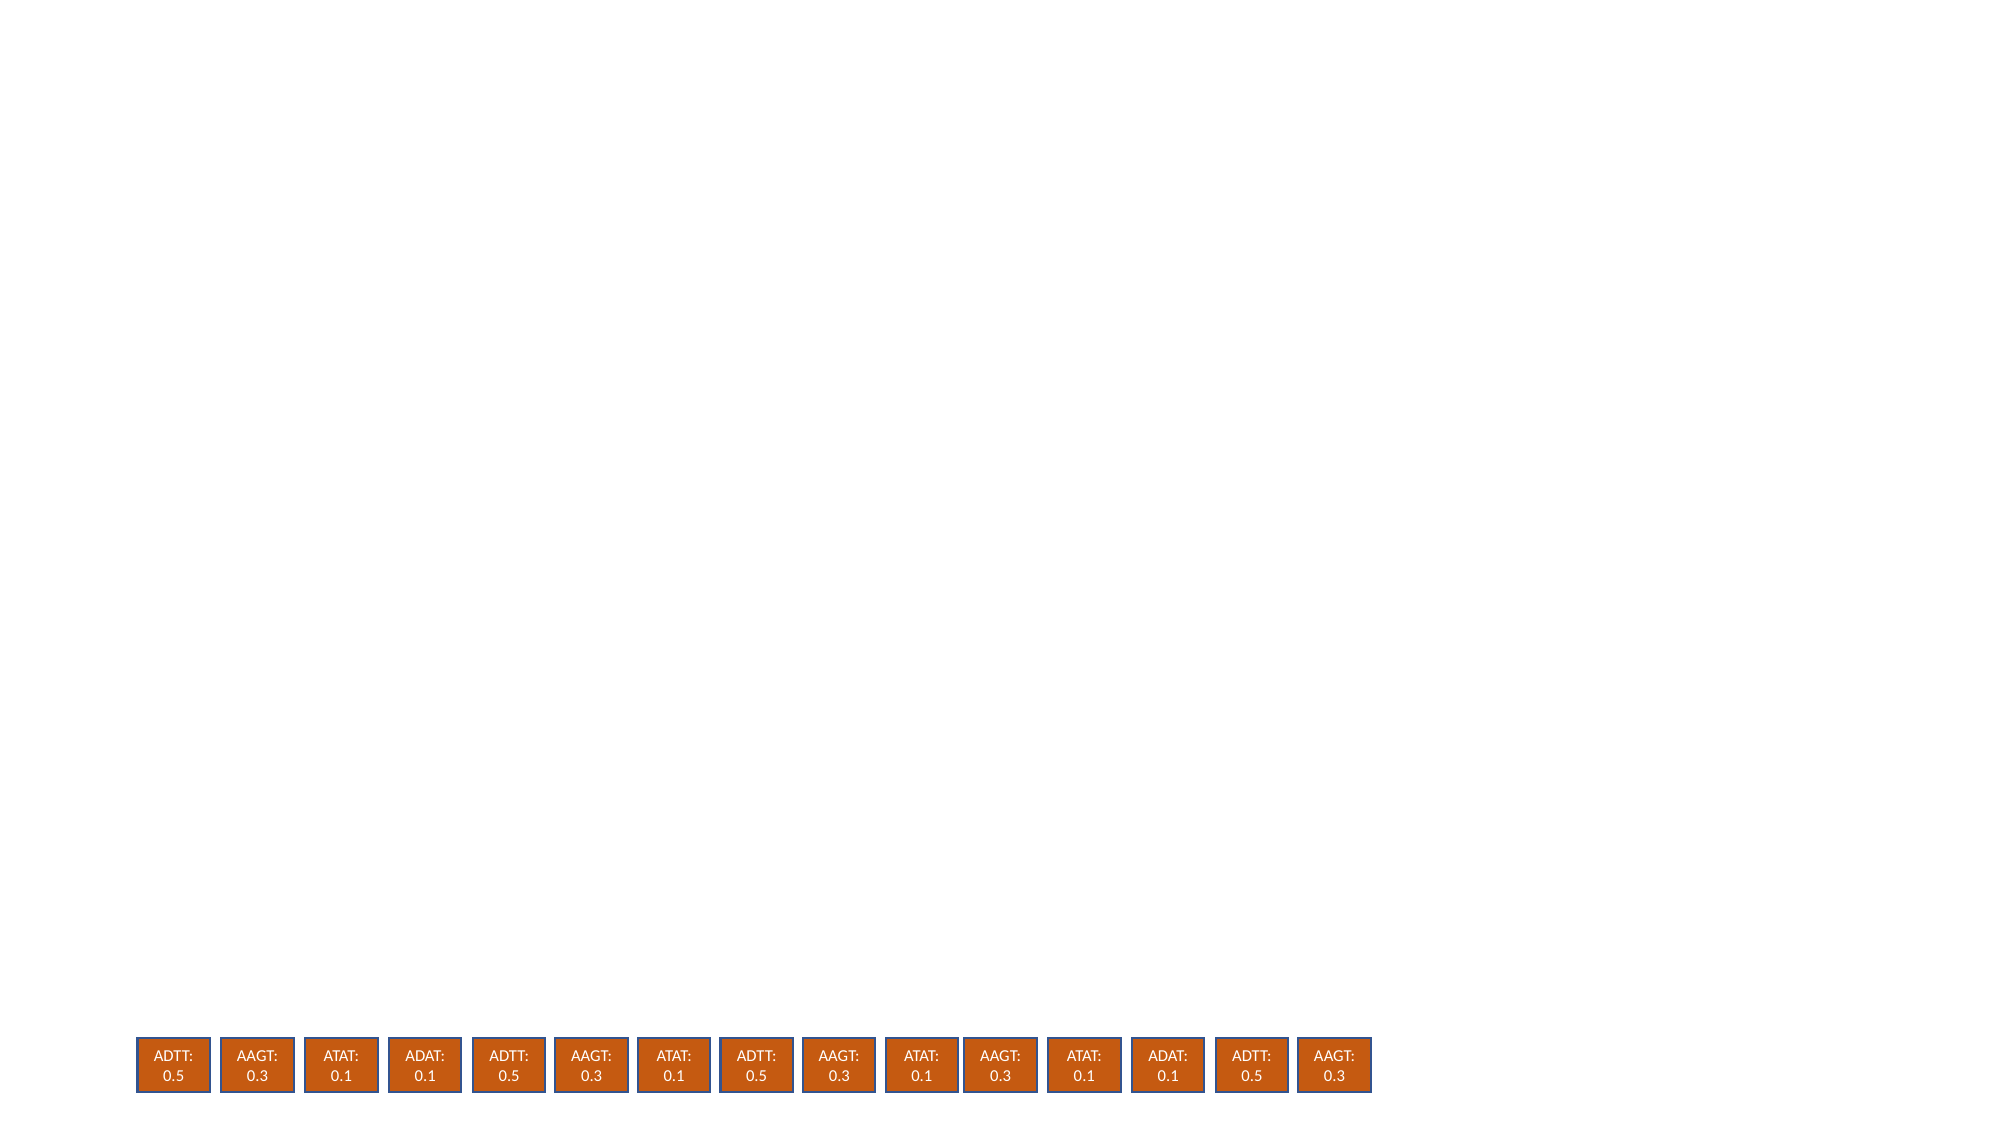

#
ADTT: 0.5
AAGT: 0.3
ATAT: 0.1
ADAT: 0.1
ADTT: 0.5
AAGT: 0.3
ATAT: 0.1
ADTT: 0.5
AAGT: 0.3
ATAT: 0.1
AAGT: 0.3
ATAT: 0.1
ADAT: 0.1
ADTT: 0.5
AAGT: 0.3